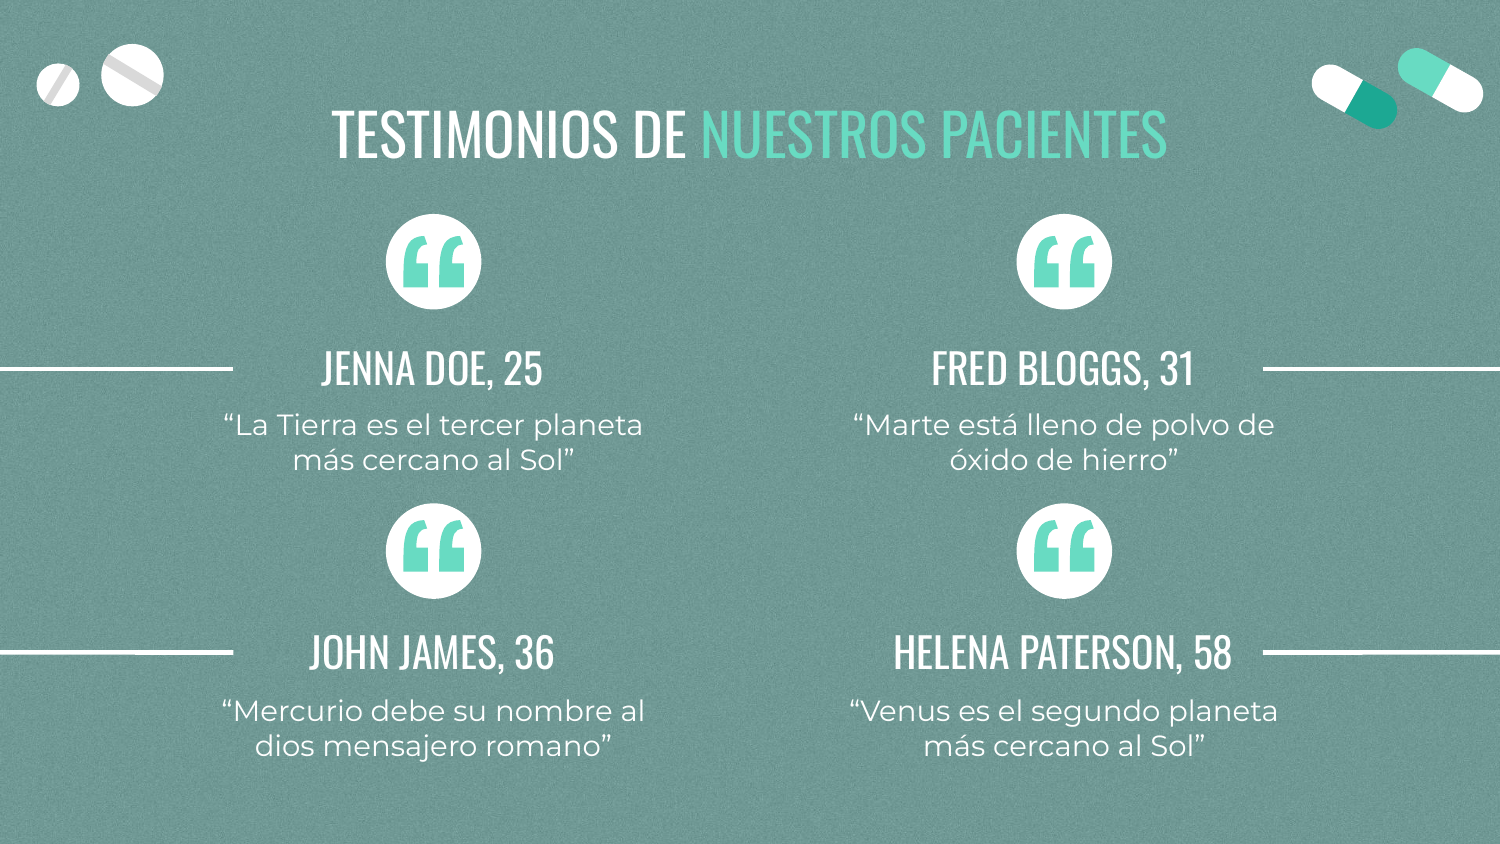

# TESTIMONIOS DE NUESTROS PACIENTES

JENNA DOE, 25
FRED BLOGGS, 31
“La Tierra es el tercer planeta más cercano al Sol”
“Marte está lleno de polvo de óxido de hierro”

JOHN JAMES, 36
HELENA PATERSON, 58
“Mercurio debe su nombre al dios mensajero romano”
“Venus es el segundo planeta más cercano al Sol”